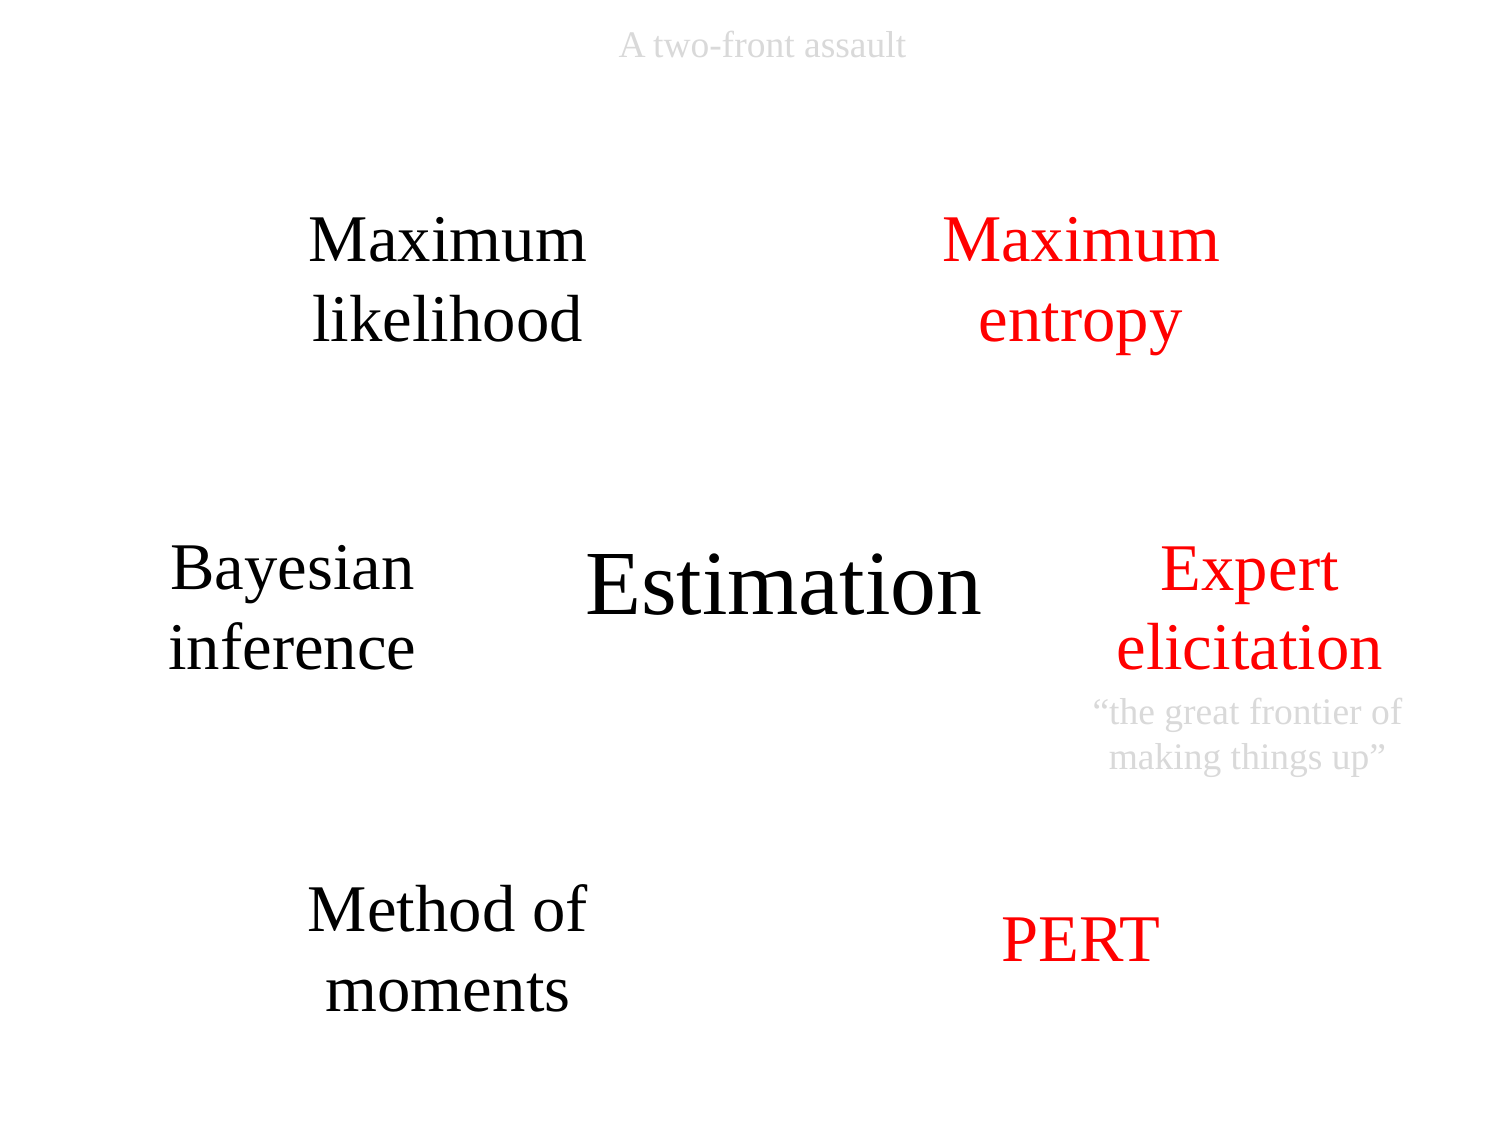

A two-front assault
Maximum likelihood
Maximum entropy
Estimation
Estimation
Bayesian inference
Estimation
Expert elicitation
Estimation
“the great frontier of making things up”
Estimation
Estimation
Method of moments
PERT
Estimation